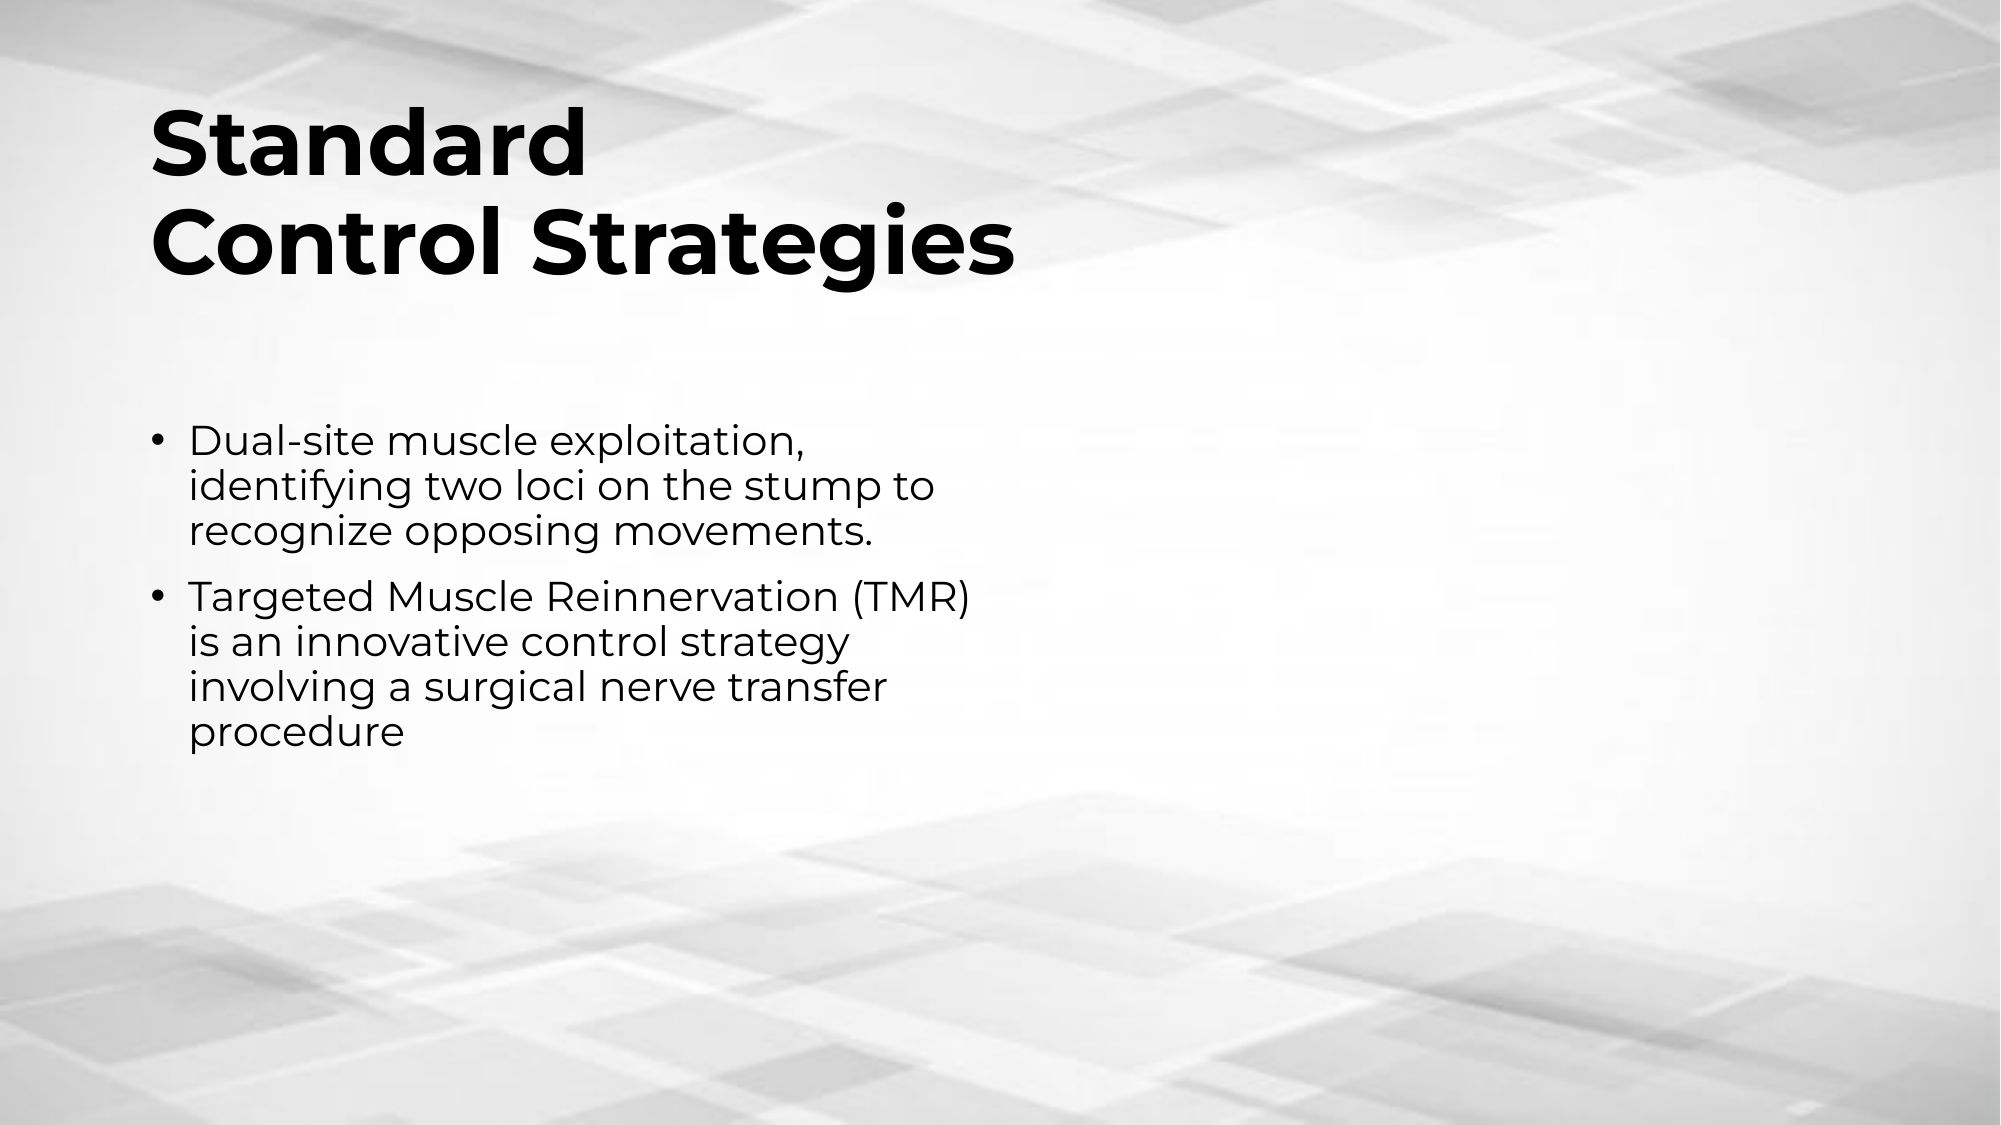

# Standard Control Strategies
Dual-site muscle exploitation, identifying two loci on the stump to recognize opposing movements.
Targeted Muscle Reinnervation (TMR) is an innovative control strategy involving a surgical nerve transfer procedure